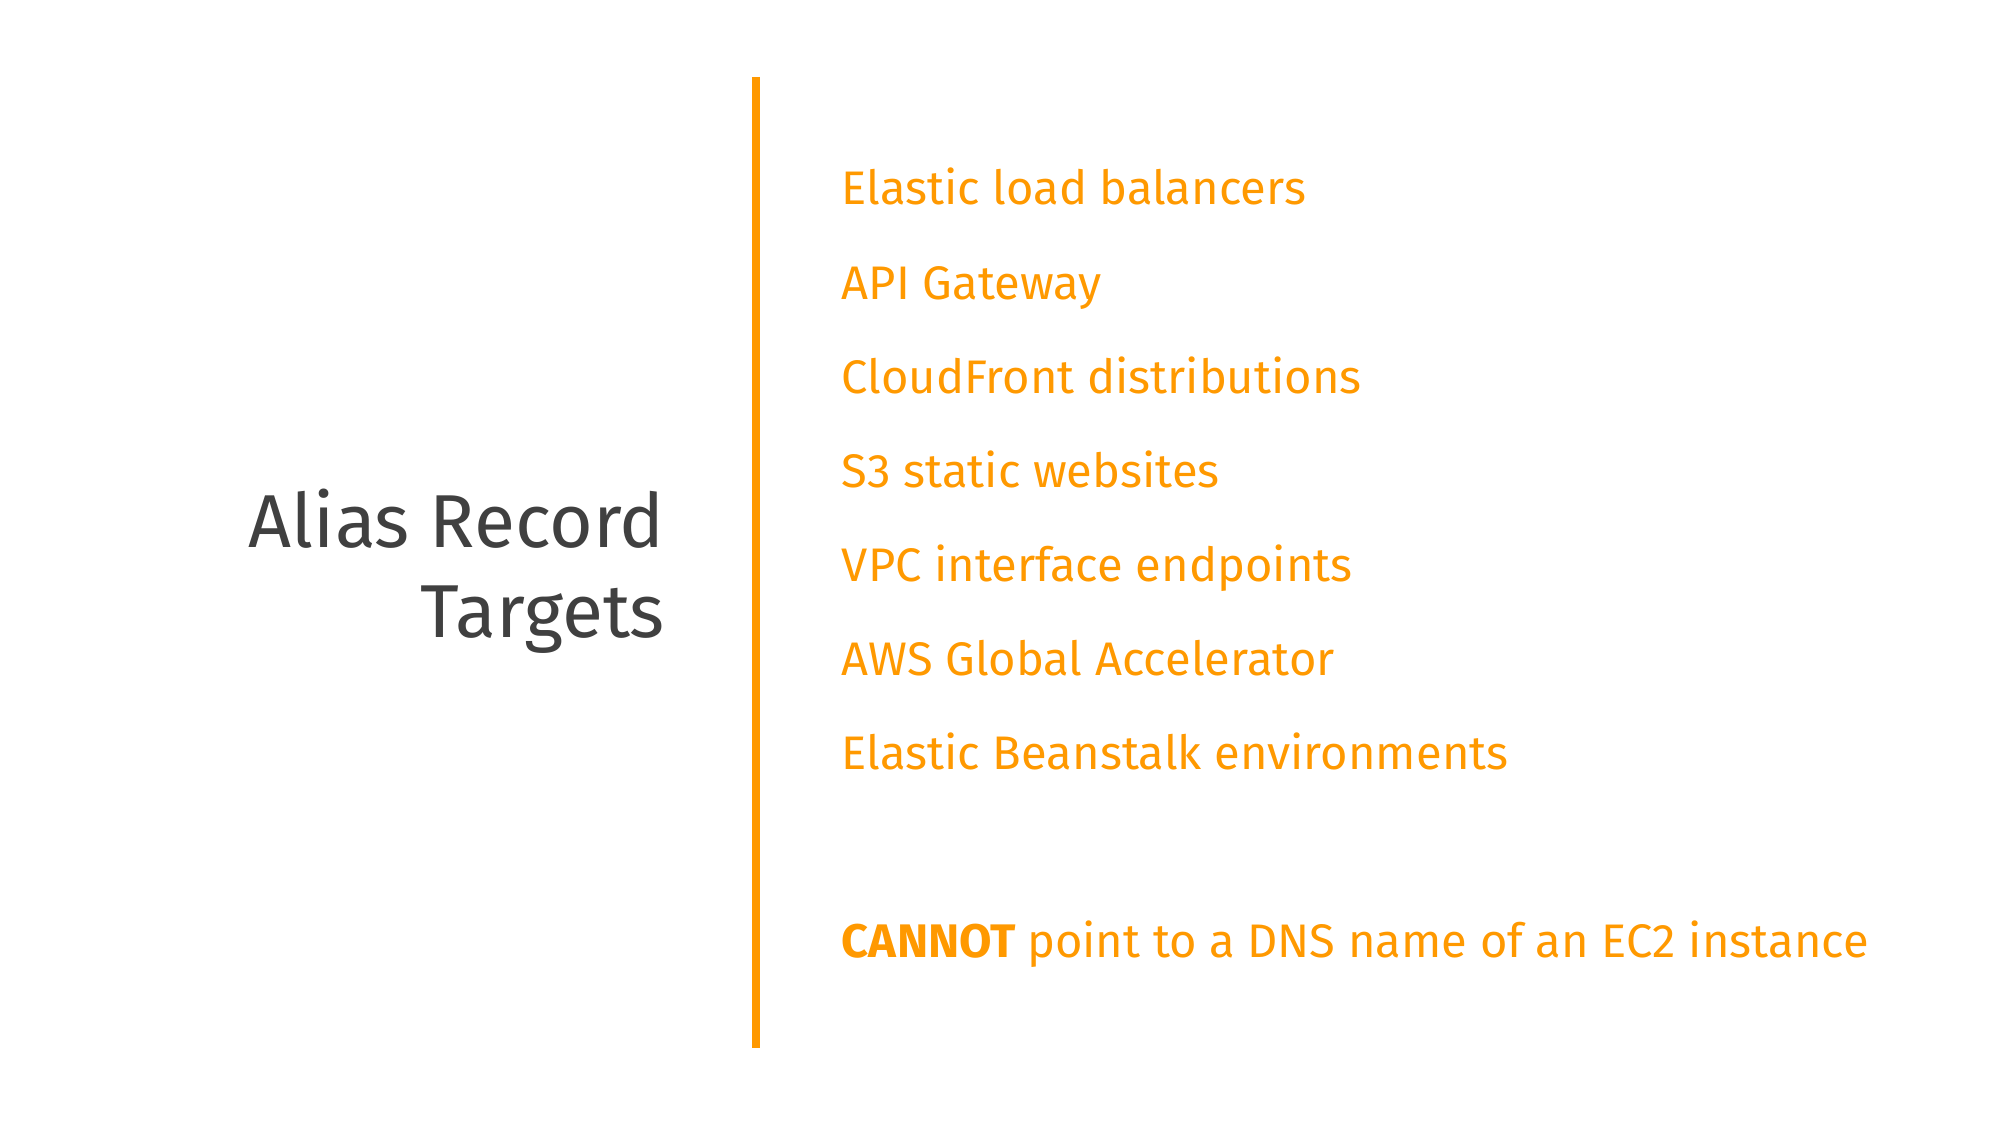

Alias Record Targets
Elastic load balancers
API Gateway
CloudFront distributions
S3 static websites
VPC interface endpoints
AWS Global Accelerator
Elastic Beanstalk environments

CANNOT point to a DNS name of an EC2 instance